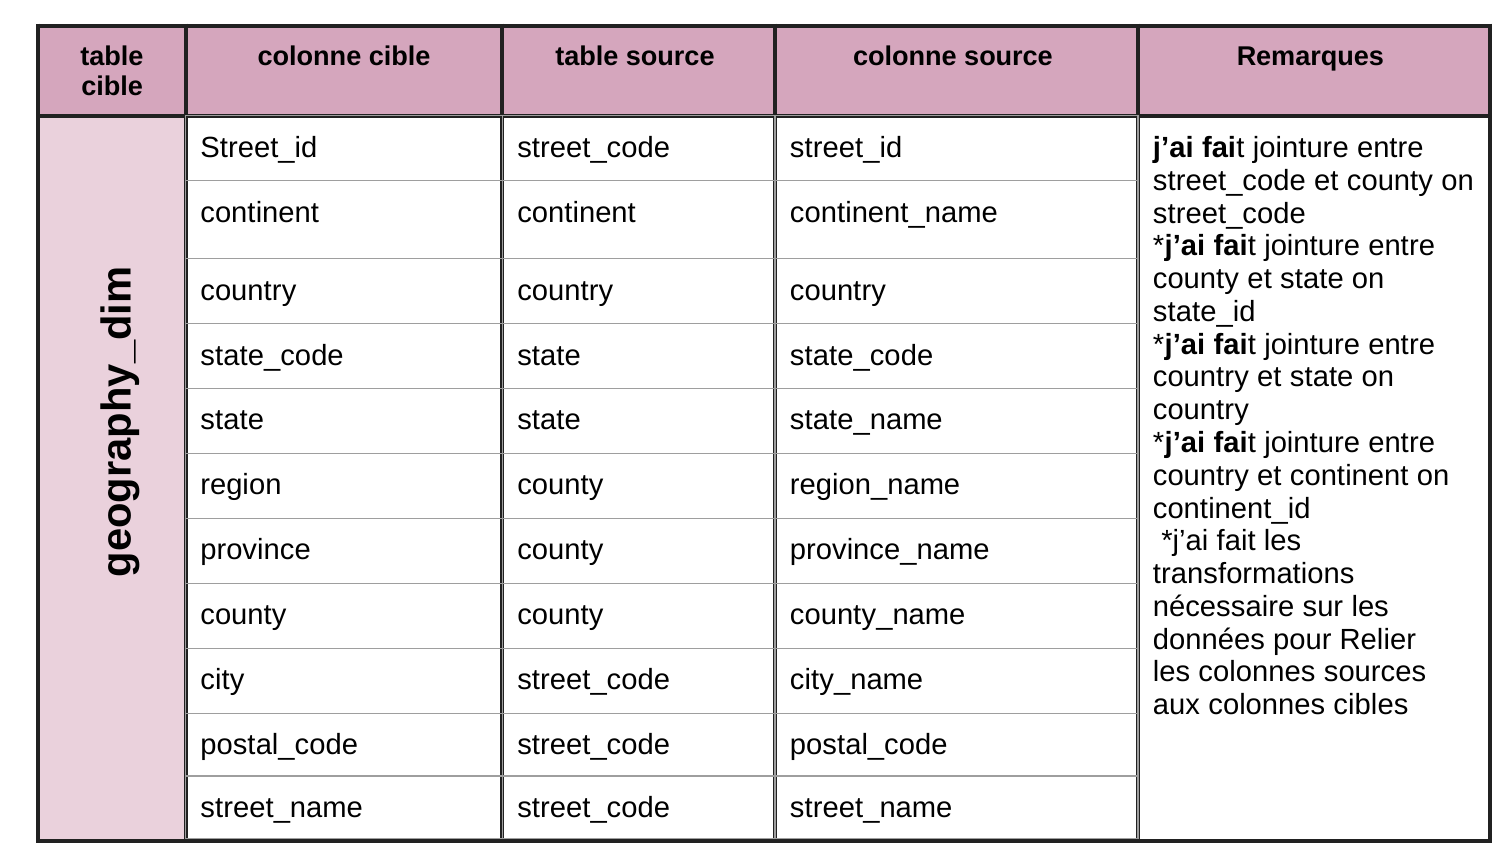

| table cible | colonne cible | table source | colonne source | Remarques |
| --- | --- | --- | --- | --- |
|  |  |  |  | j’ai fait jointure entre street\_code et county on street\_code \*j’ai fait jointure entre county et state on state\_id \*j’ai fait jointure entre country et state on country \*j’ai fait jointure entre country et continent on continent\_id \*j’ai fait les transformations nécessaire sur les données pour Relier les colonnes sources aux colonnes cibles |
| Street\_id | street\_code | street\_id |
| --- | --- | --- |
| continent | continent | continent\_name |
| country | country | country |
| state\_code | state | state\_code |
| state | state | state\_name |
| region | county | region\_name |
| province | county | province\_name |
| county | county | county\_name |
| city | street\_code | city\_name |
| postal\_code | street\_code | postal\_code |
| street\_name | street\_code | street\_name |
geography_dim